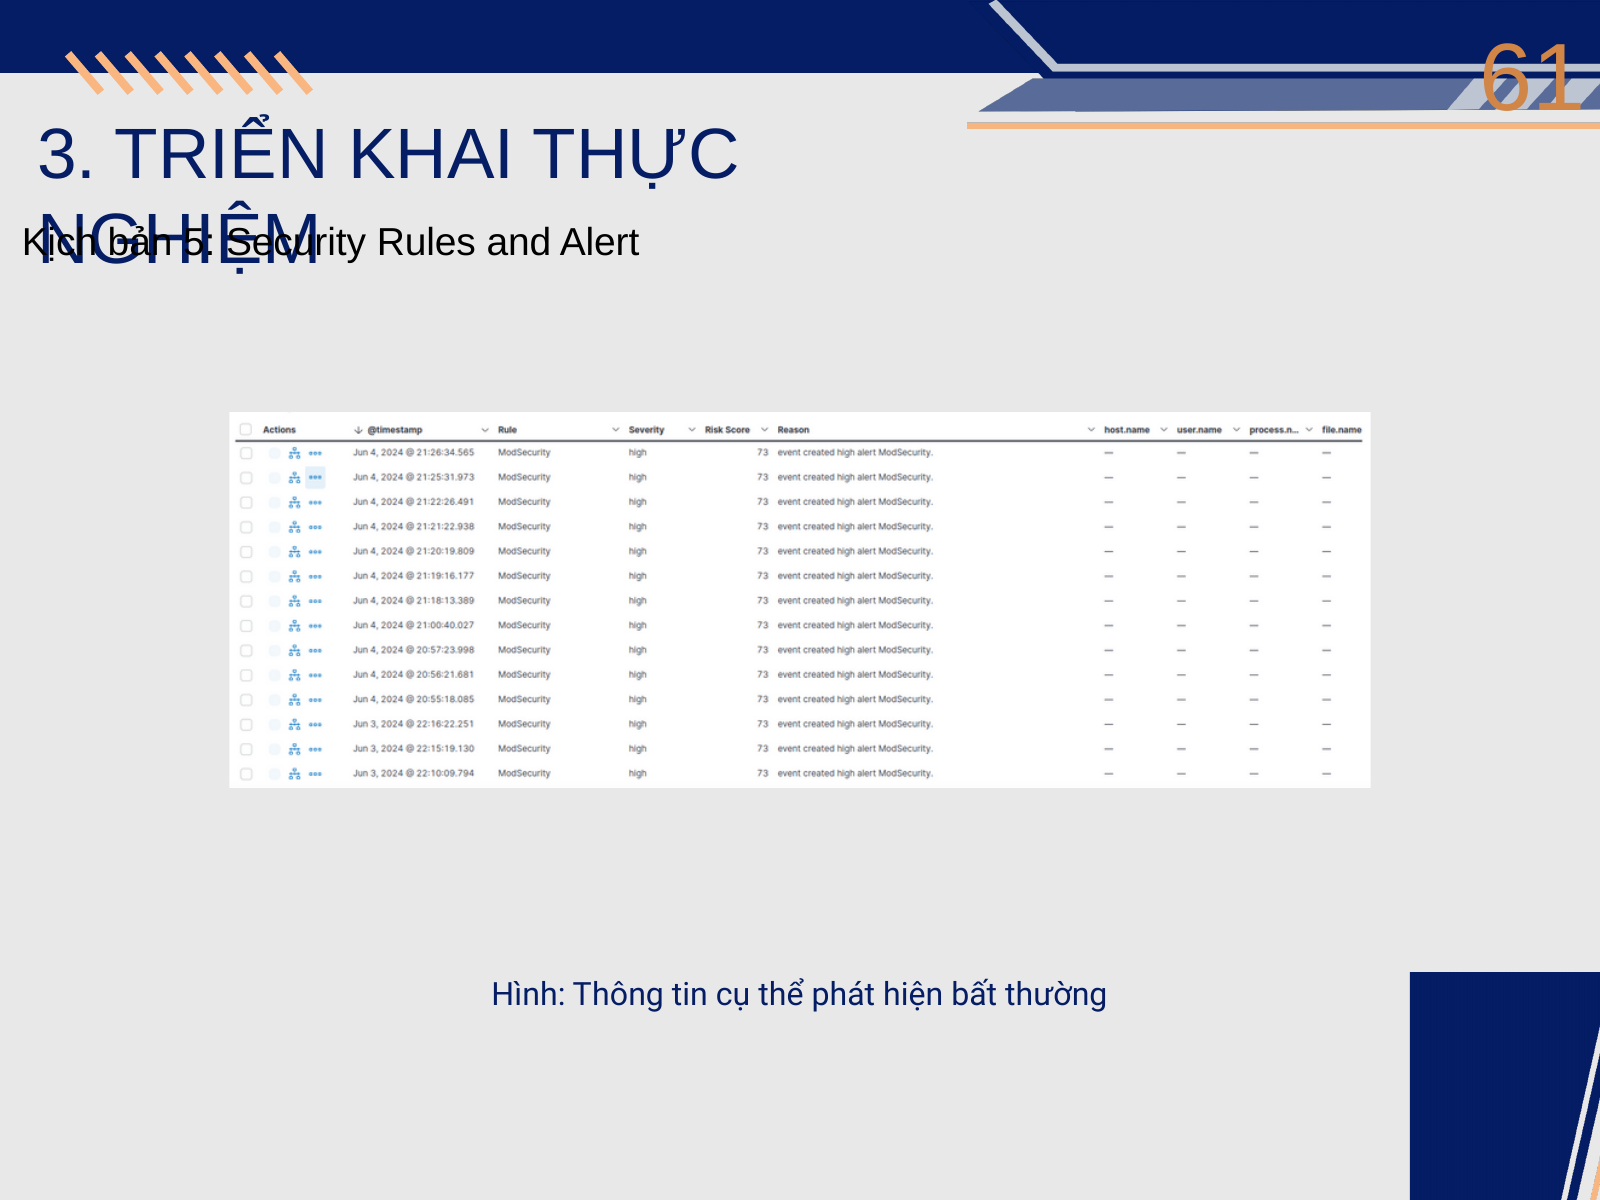

61
3. TRIỂN KHAI THỰC NGHIỆM
Kịch bản 5: Security Rules and Alert

Hình: Thông tin cụ thể phát hiện bất thường